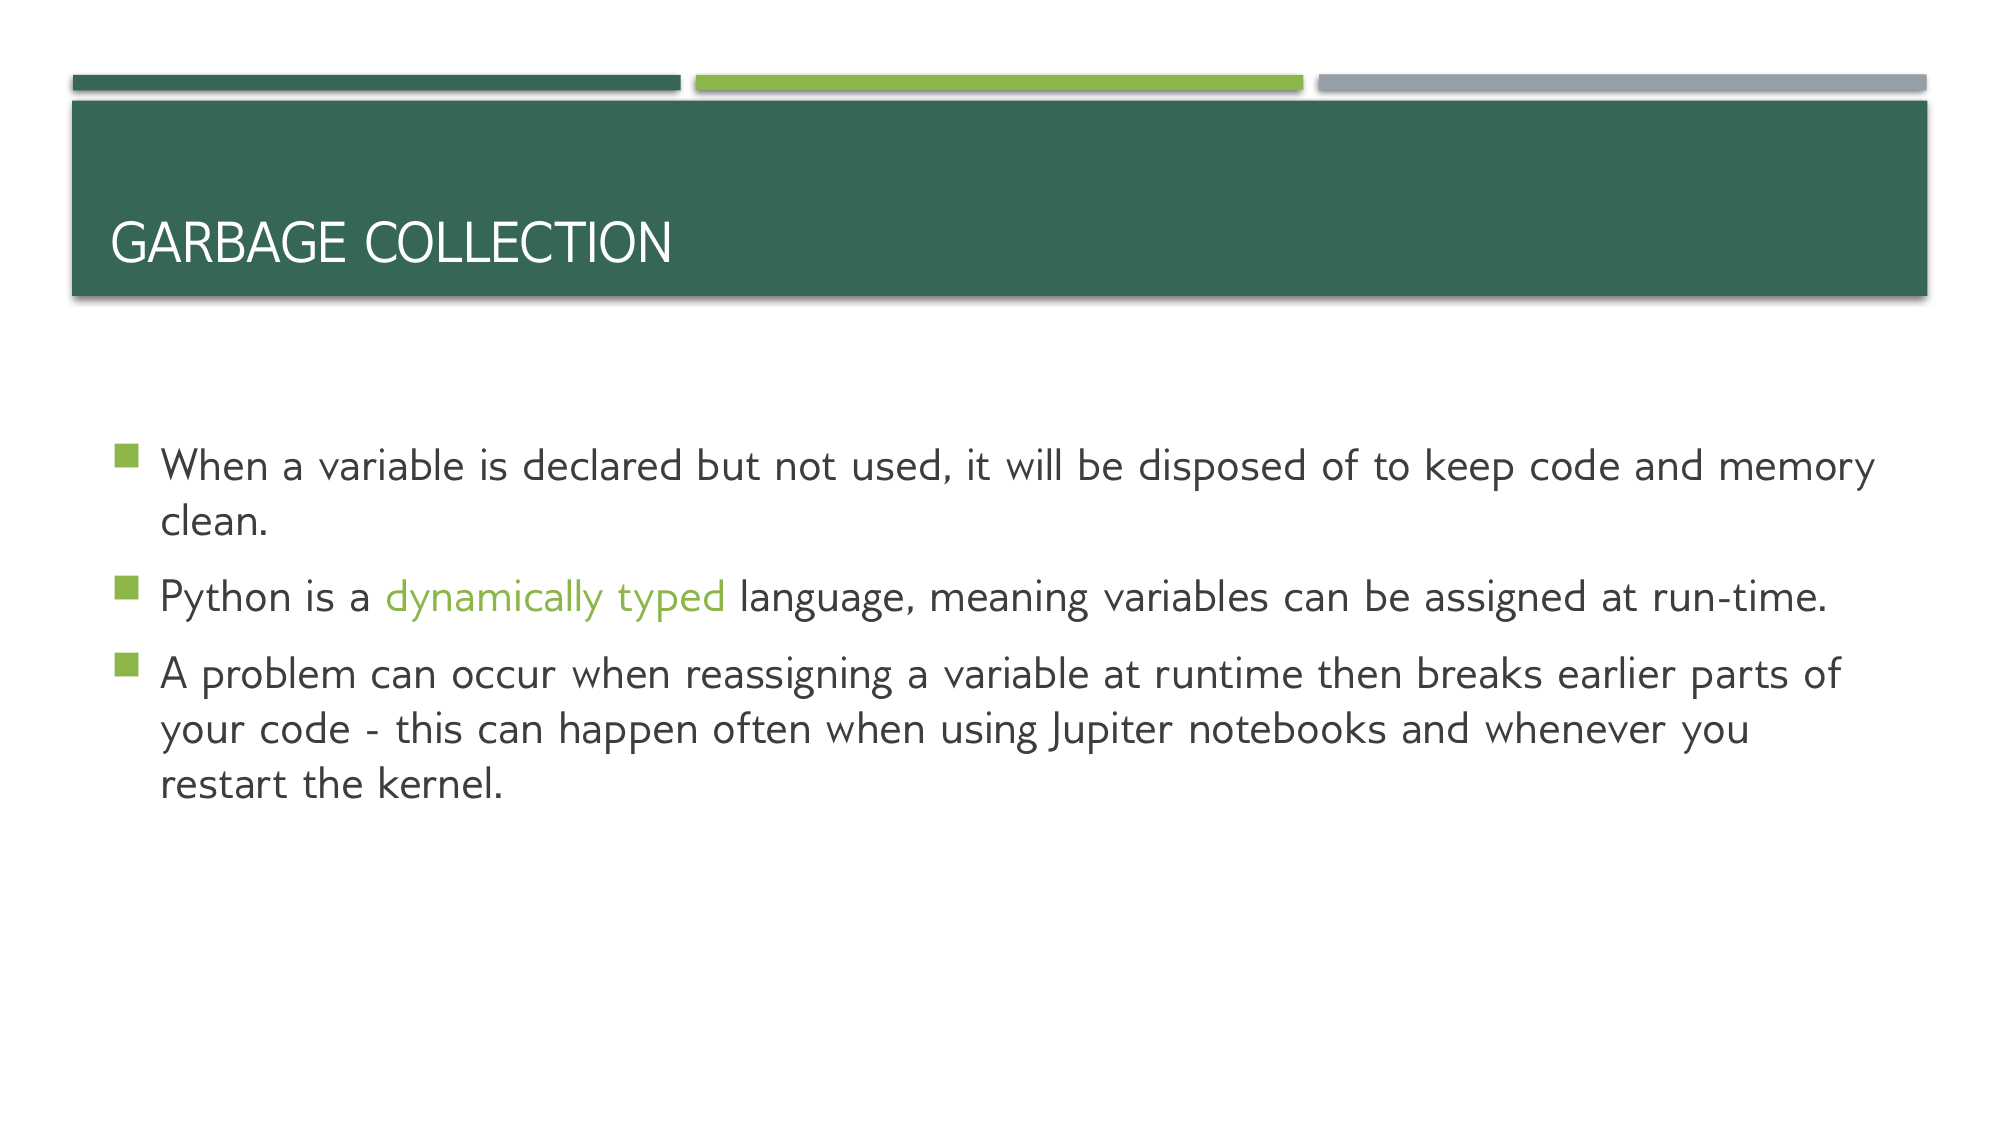

# garbage collection
When a variable is declared but not used, it will be disposed of to keep code and memory clean.
Python is a dynamically typed language, meaning variables can be assigned at run-time.
A problem can occur when reassigning a variable at runtime then breaks earlier parts of your code - this can happen often when using Jupiter notebooks and whenever you restart the kernel.